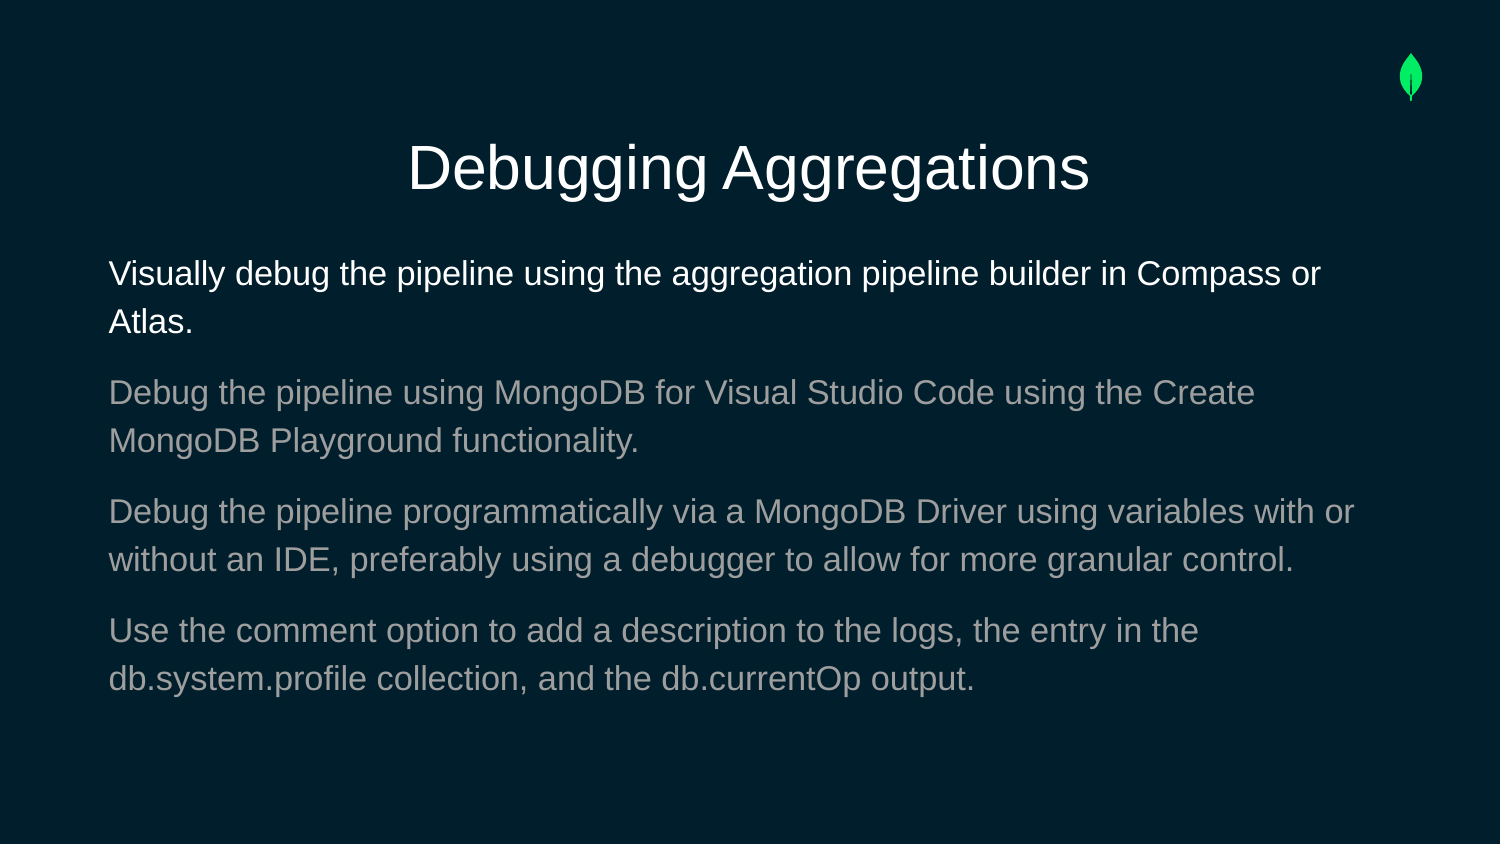

# Debugging Aggregations
Visually debug the pipeline using the aggregation pipeline builder in Compass or Atlas.
Debug the pipeline using MongoDB for Visual Studio Code using the Create MongoDB Playground functionality.
Debug the pipeline programmatically via a MongoDB Driver using variables with or without an IDE, preferably using a debugger to allow for more granular control.
Use the comment option to add a description to the logs, the entry in the db.system.profile collection, and the db.currentOp output.